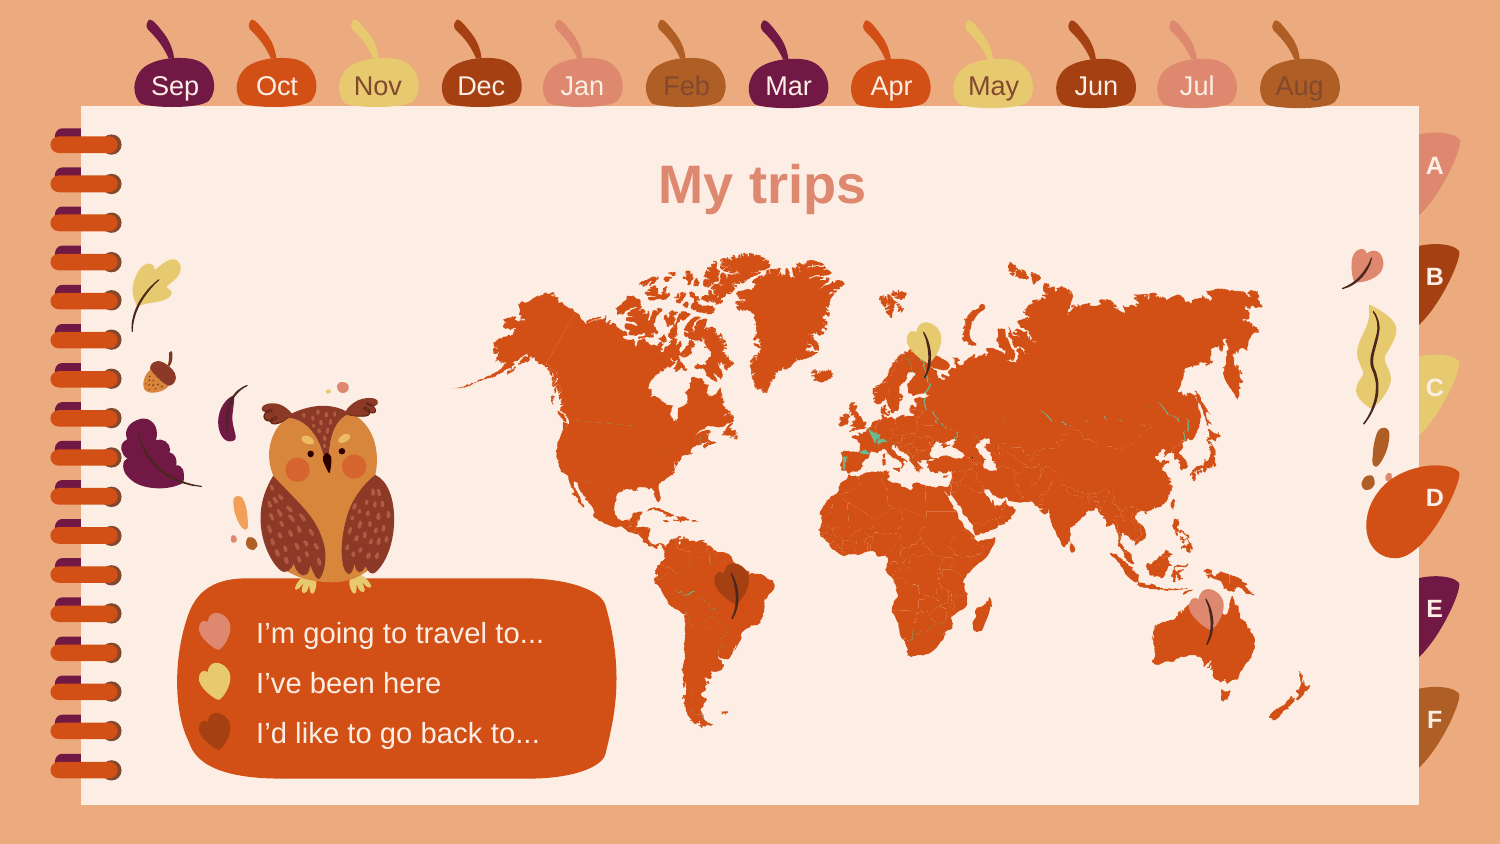

Sep
Oct
Nov
Dec
Jan
Feb
Mar
Apr
May
Jun
Jul
Aug
A
# My trips
B

C

D

E

I’m going to travel to...

I’ve been here

F
I’d like to go back to...